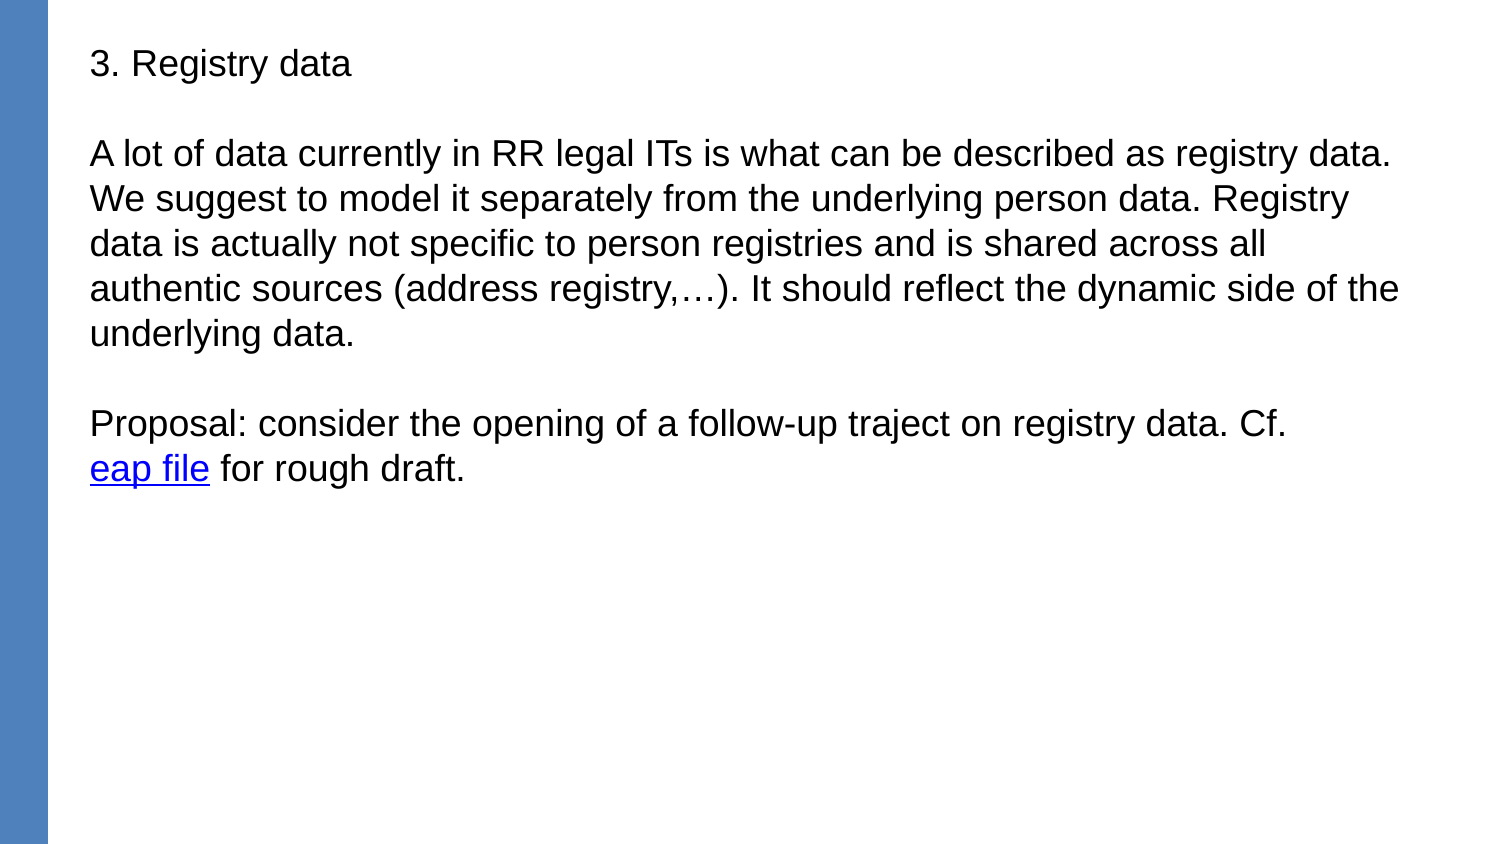

3. Registry data

A lot of data currently in RR legal ITs is what can be described as registry data. We suggest to model it separately from the underlying person data. Registry data is actually not specific to person registries and is shared across all authentic sources (address registry,…). It should reflect the dynamic side of the underlying data.

Proposal: consider the opening of a follow-up traject on registry data. Cf. eap file for rough draft.